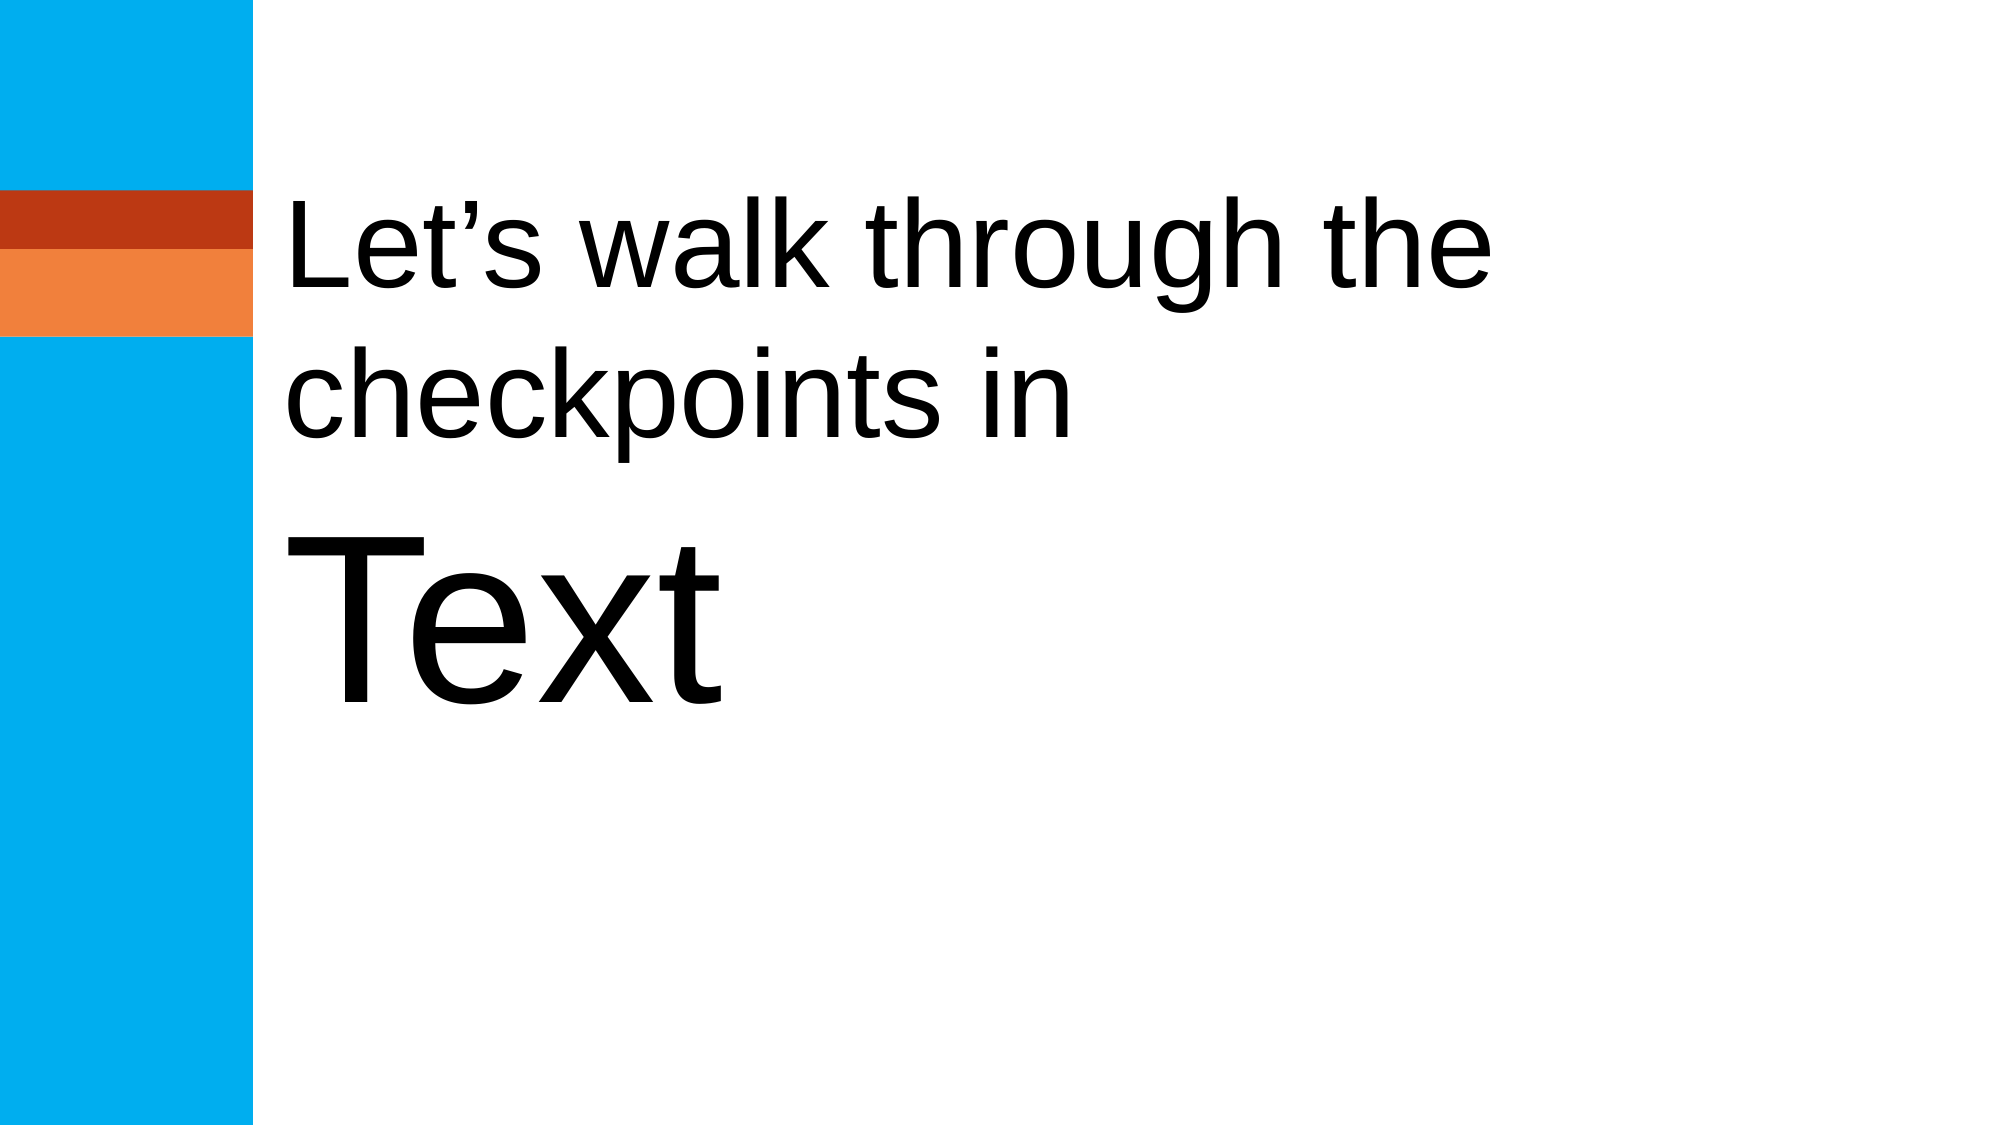

# Let’s walk through the checkpoints in Text